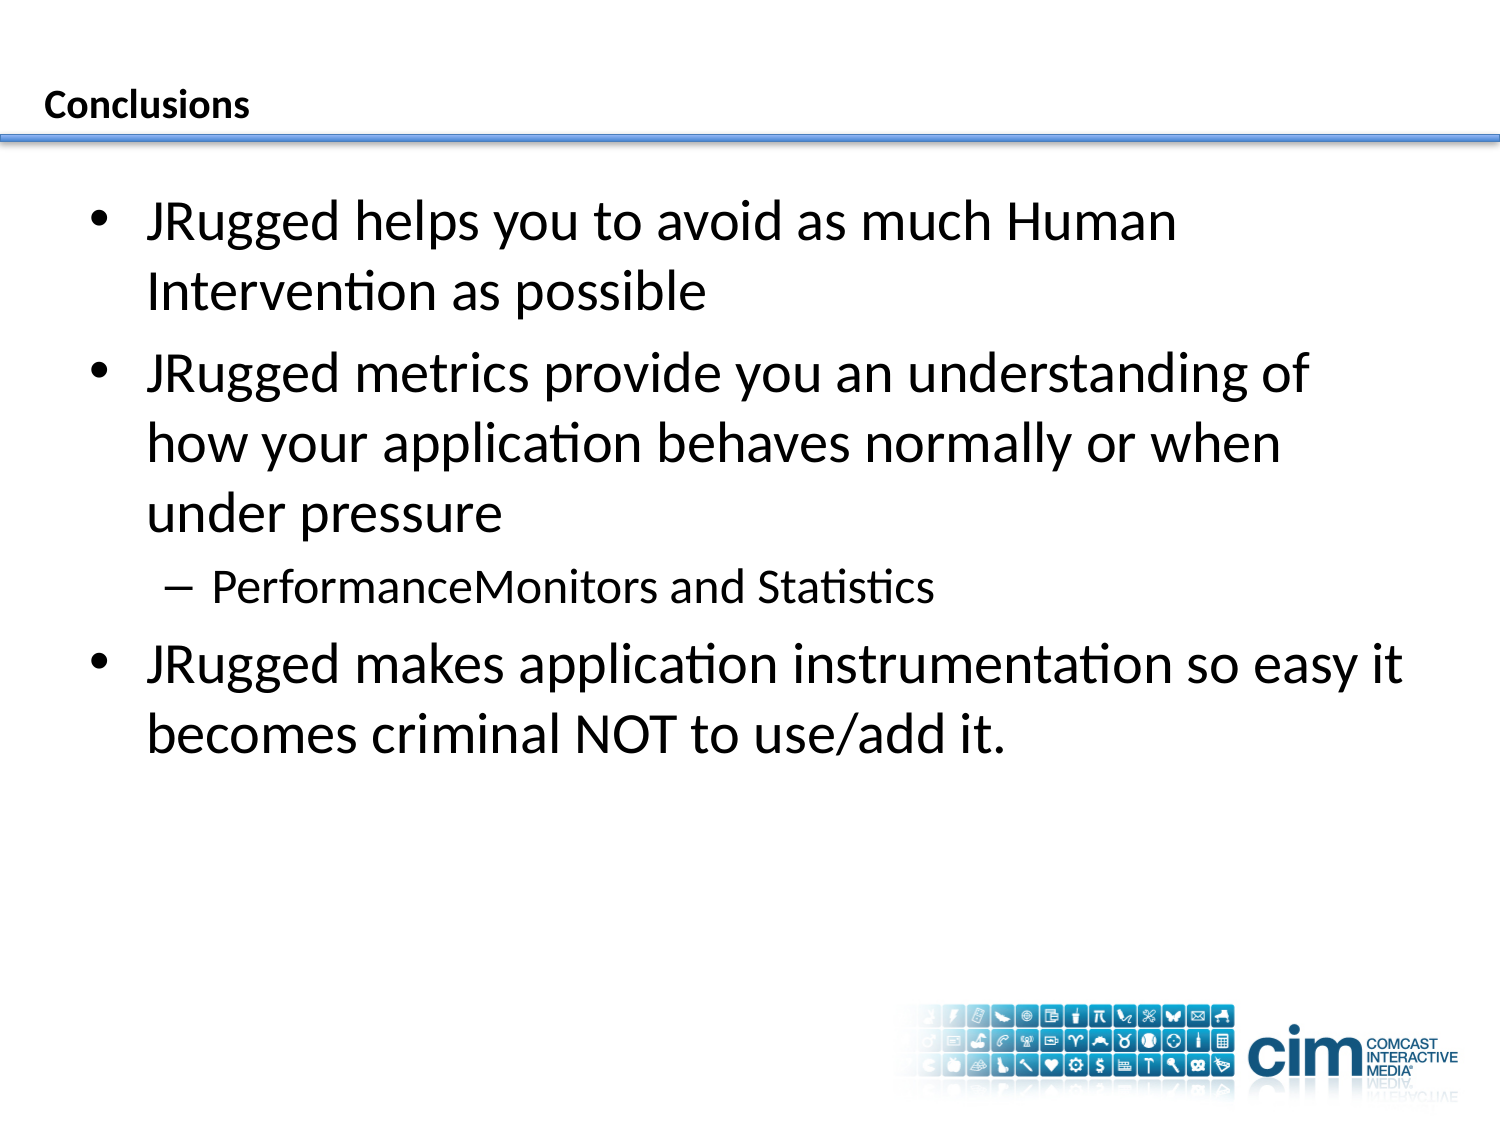

# Conclusions
JRugged helps you to avoid as much Human Intervention as possible
JRugged metrics provide you an understanding of how your application behaves normally or when under pressure
PerformanceMonitors and Statistics
JRugged makes application instrumentation so easy it becomes criminal NOT to use/add it.